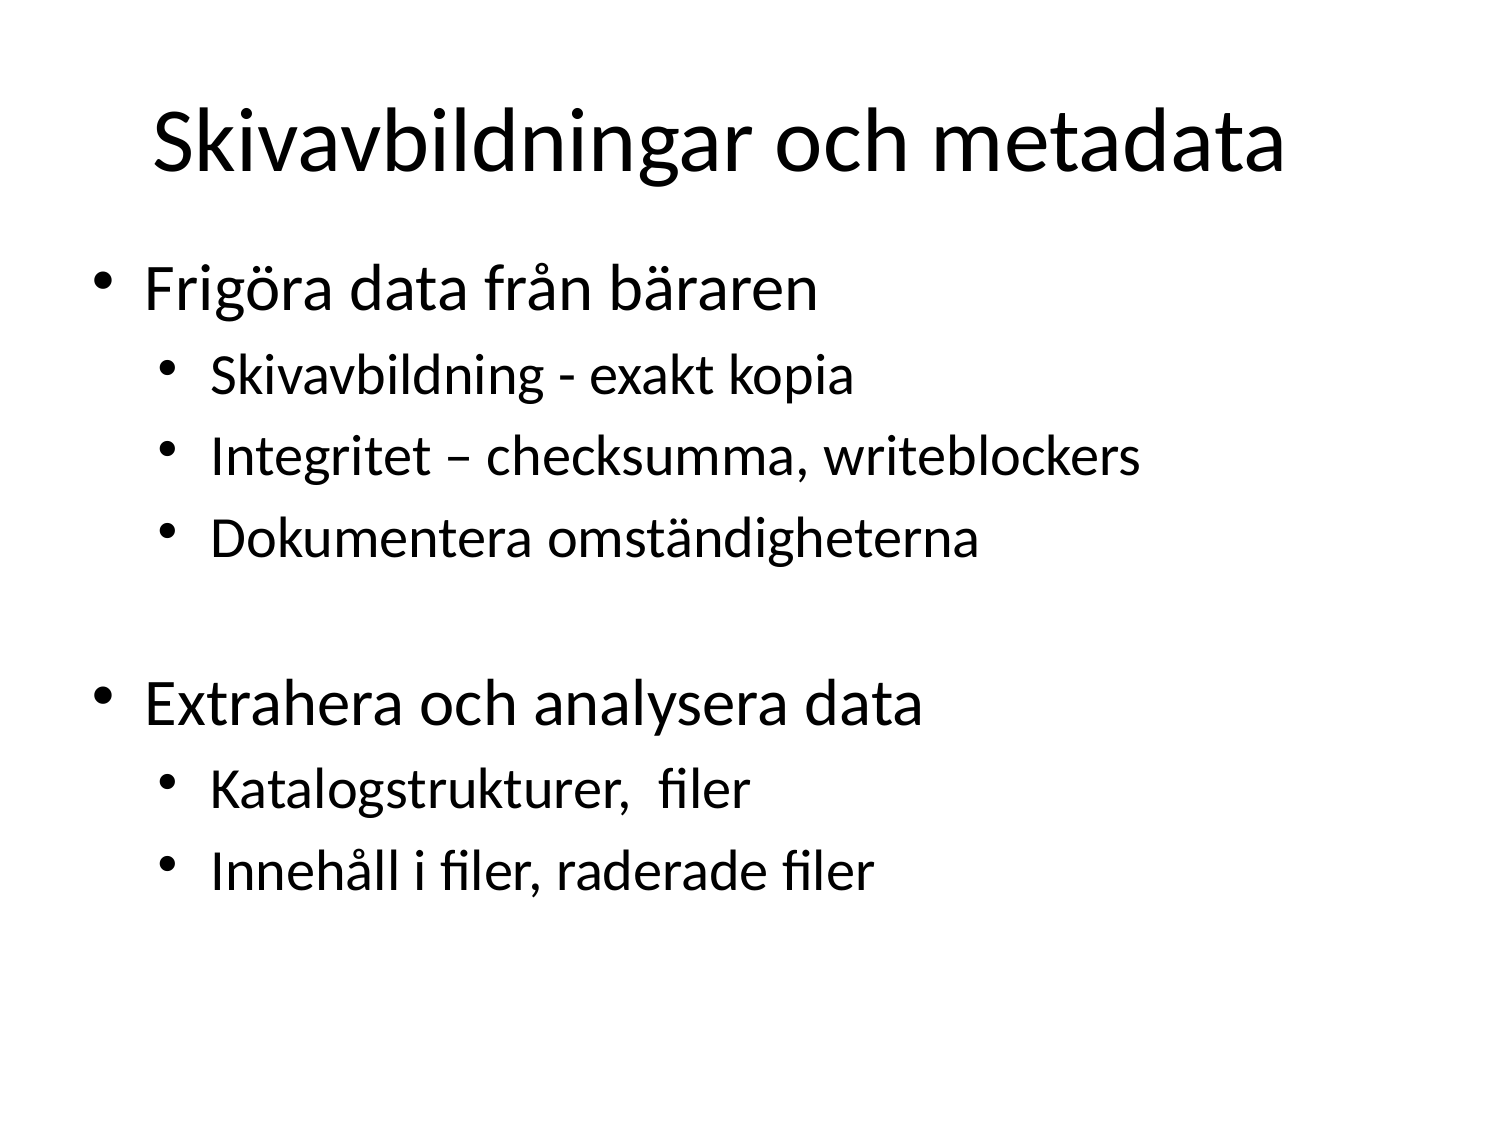

Skivavbildningar och metadata
Frigöra data från bäraren
Skivavbildning - exakt kopia
Integritet – checksumma, writeblockers
Dokumentera omständigheterna

Extrahera och analysera data
Katalogstrukturer,  filer
Innehåll i filer, raderade filer